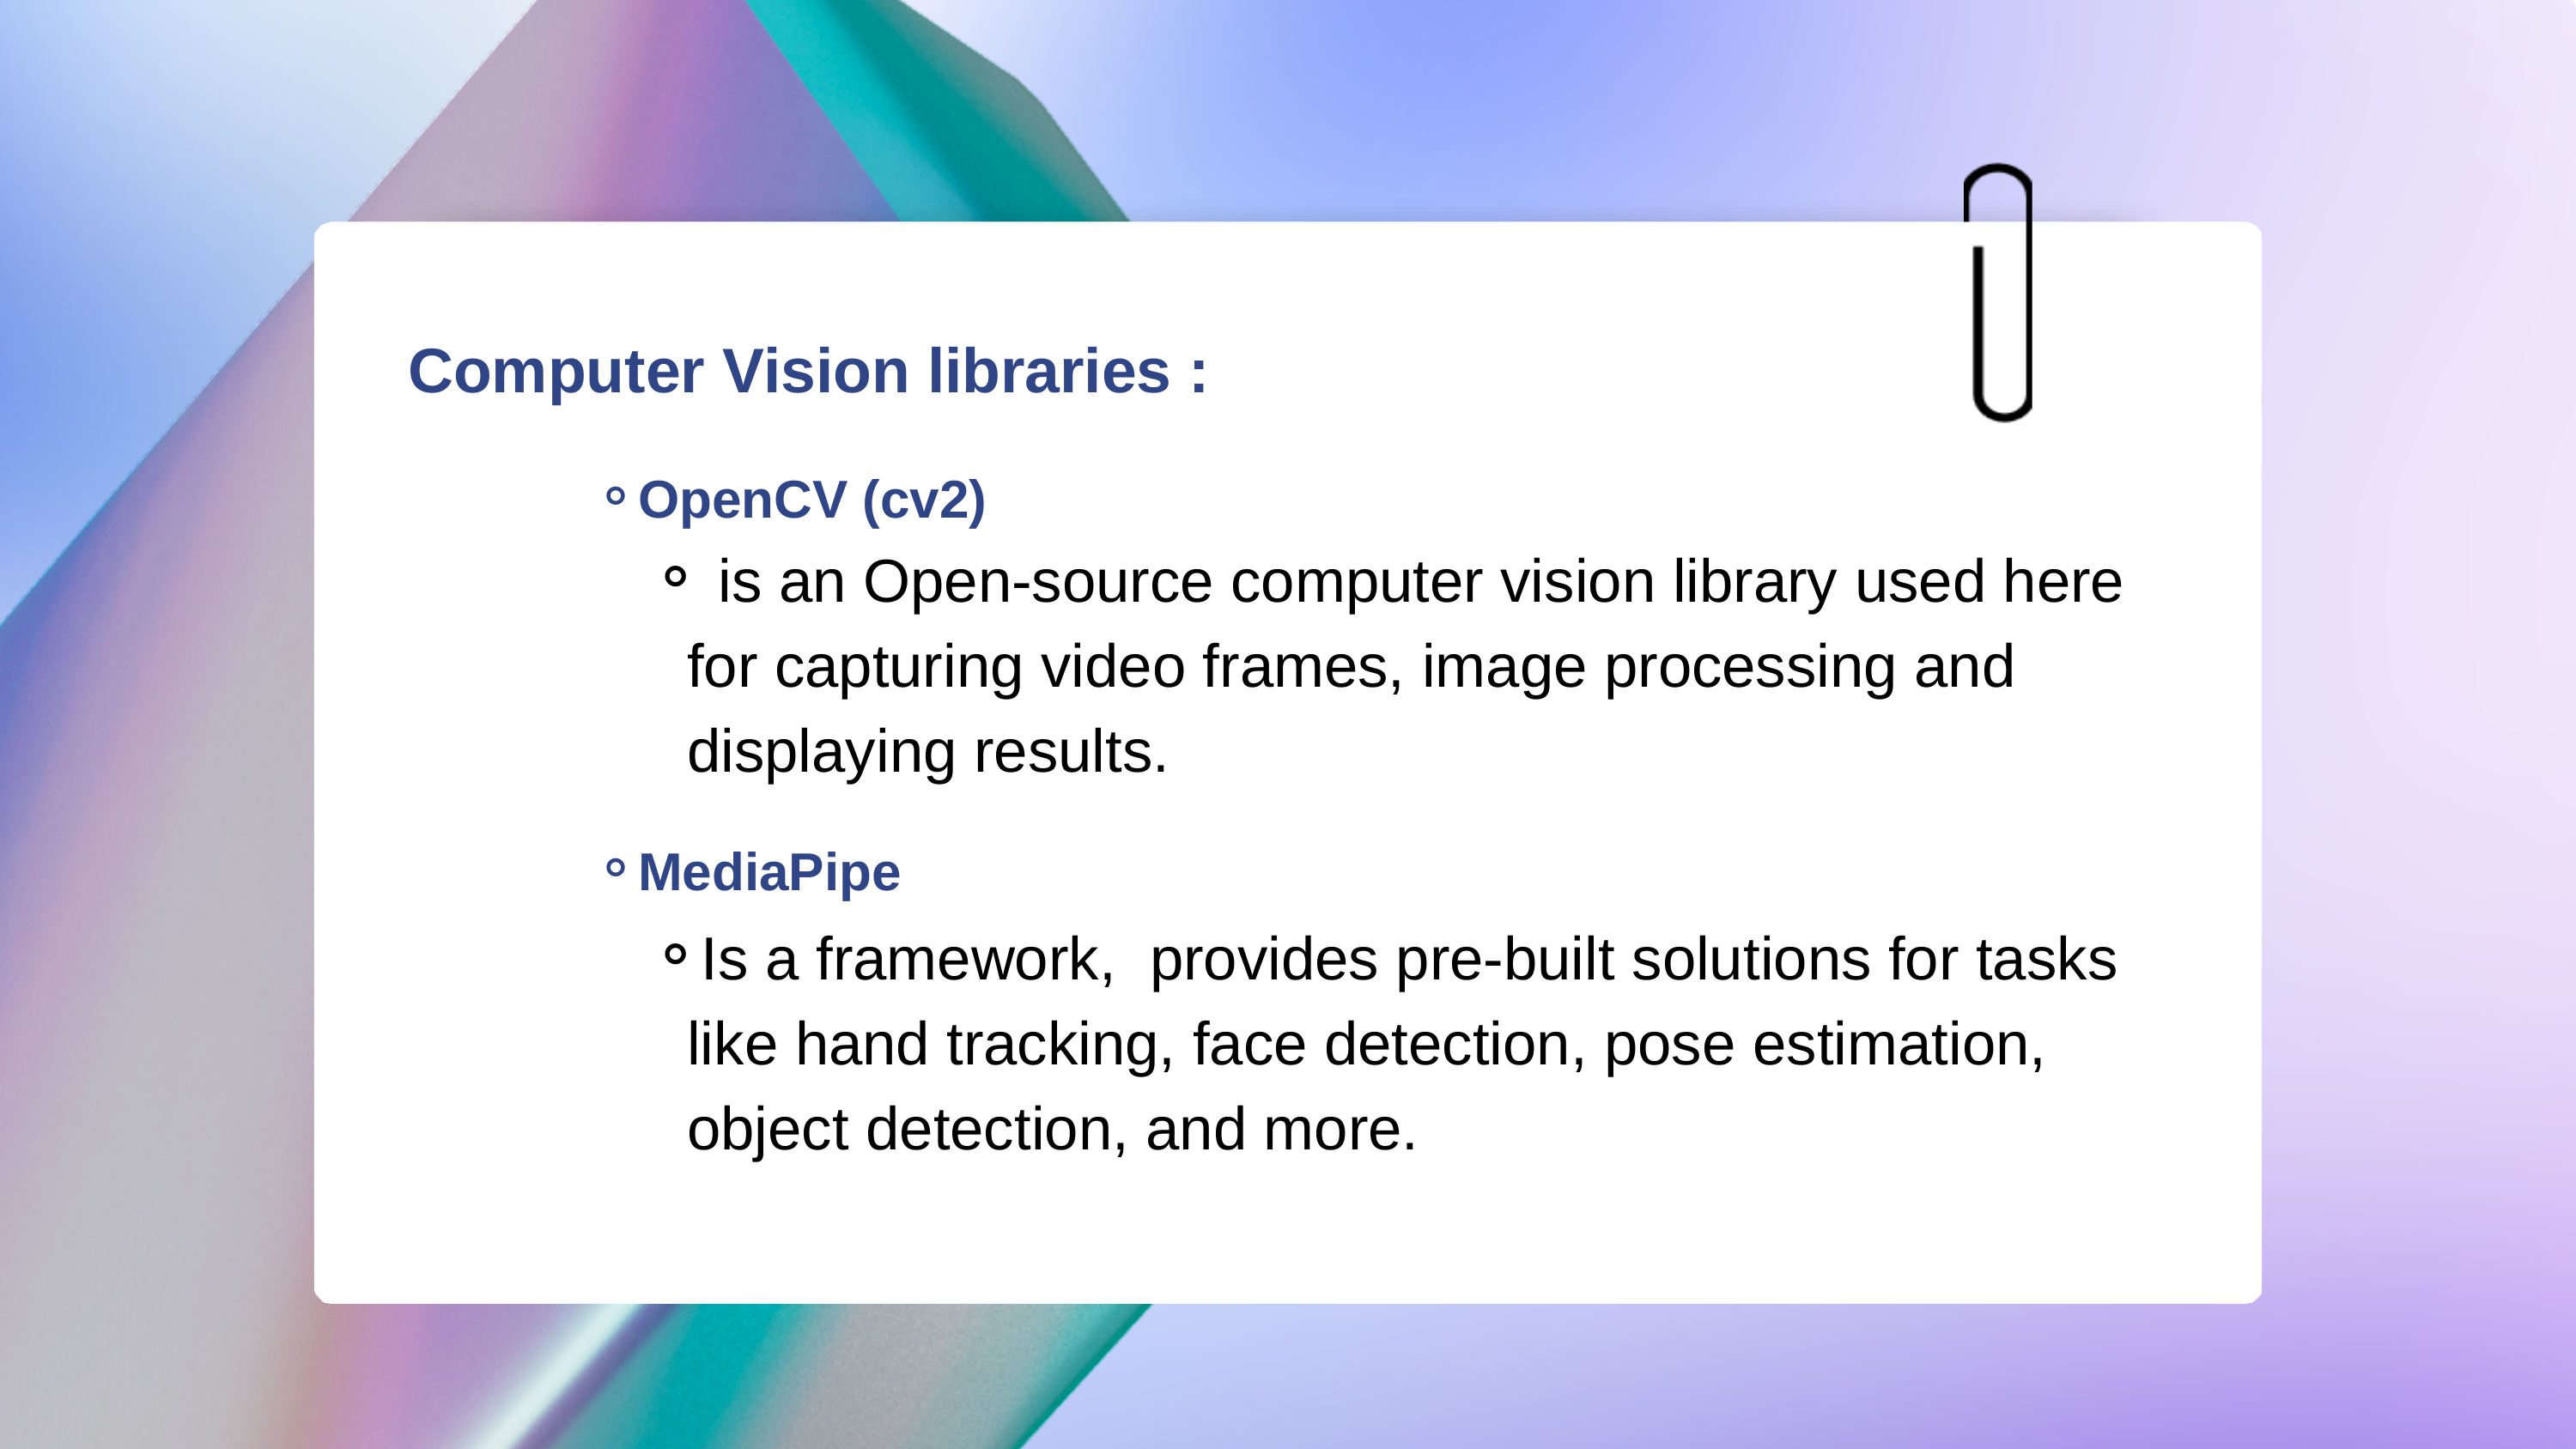

Computer Vision libraries :

OpenCV (cv2)

MediaPipe

 is an Open-source computer vision library used here for capturing video frames, image processing and displaying results.

Is a framework,  provides pre-built solutions for tasks like hand tracking, face detection, pose estimation, object detection, and more.